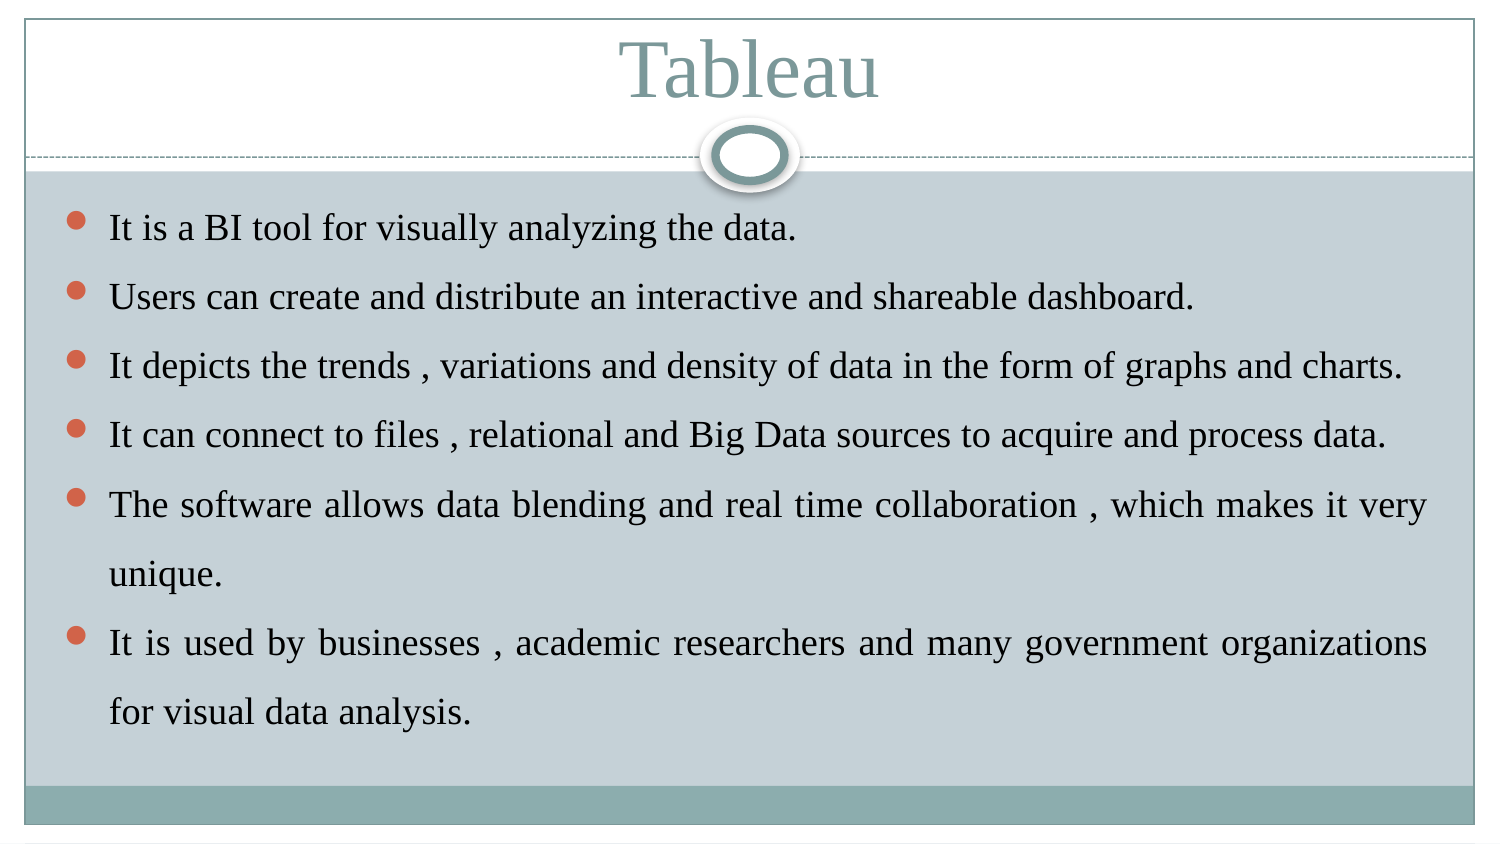

# Tableau
It is a BI tool for visually analyzing the data.
Users can create and distribute an interactive and shareable dashboard.
It depicts the trends , variations and density of data in the form of graphs and charts.
It can connect to files , relational and Big Data sources to acquire and process data.
The software allows data blending and real time collaboration , which makes it very unique.
It is used by businesses , academic researchers and many government organizations for visual data analysis.